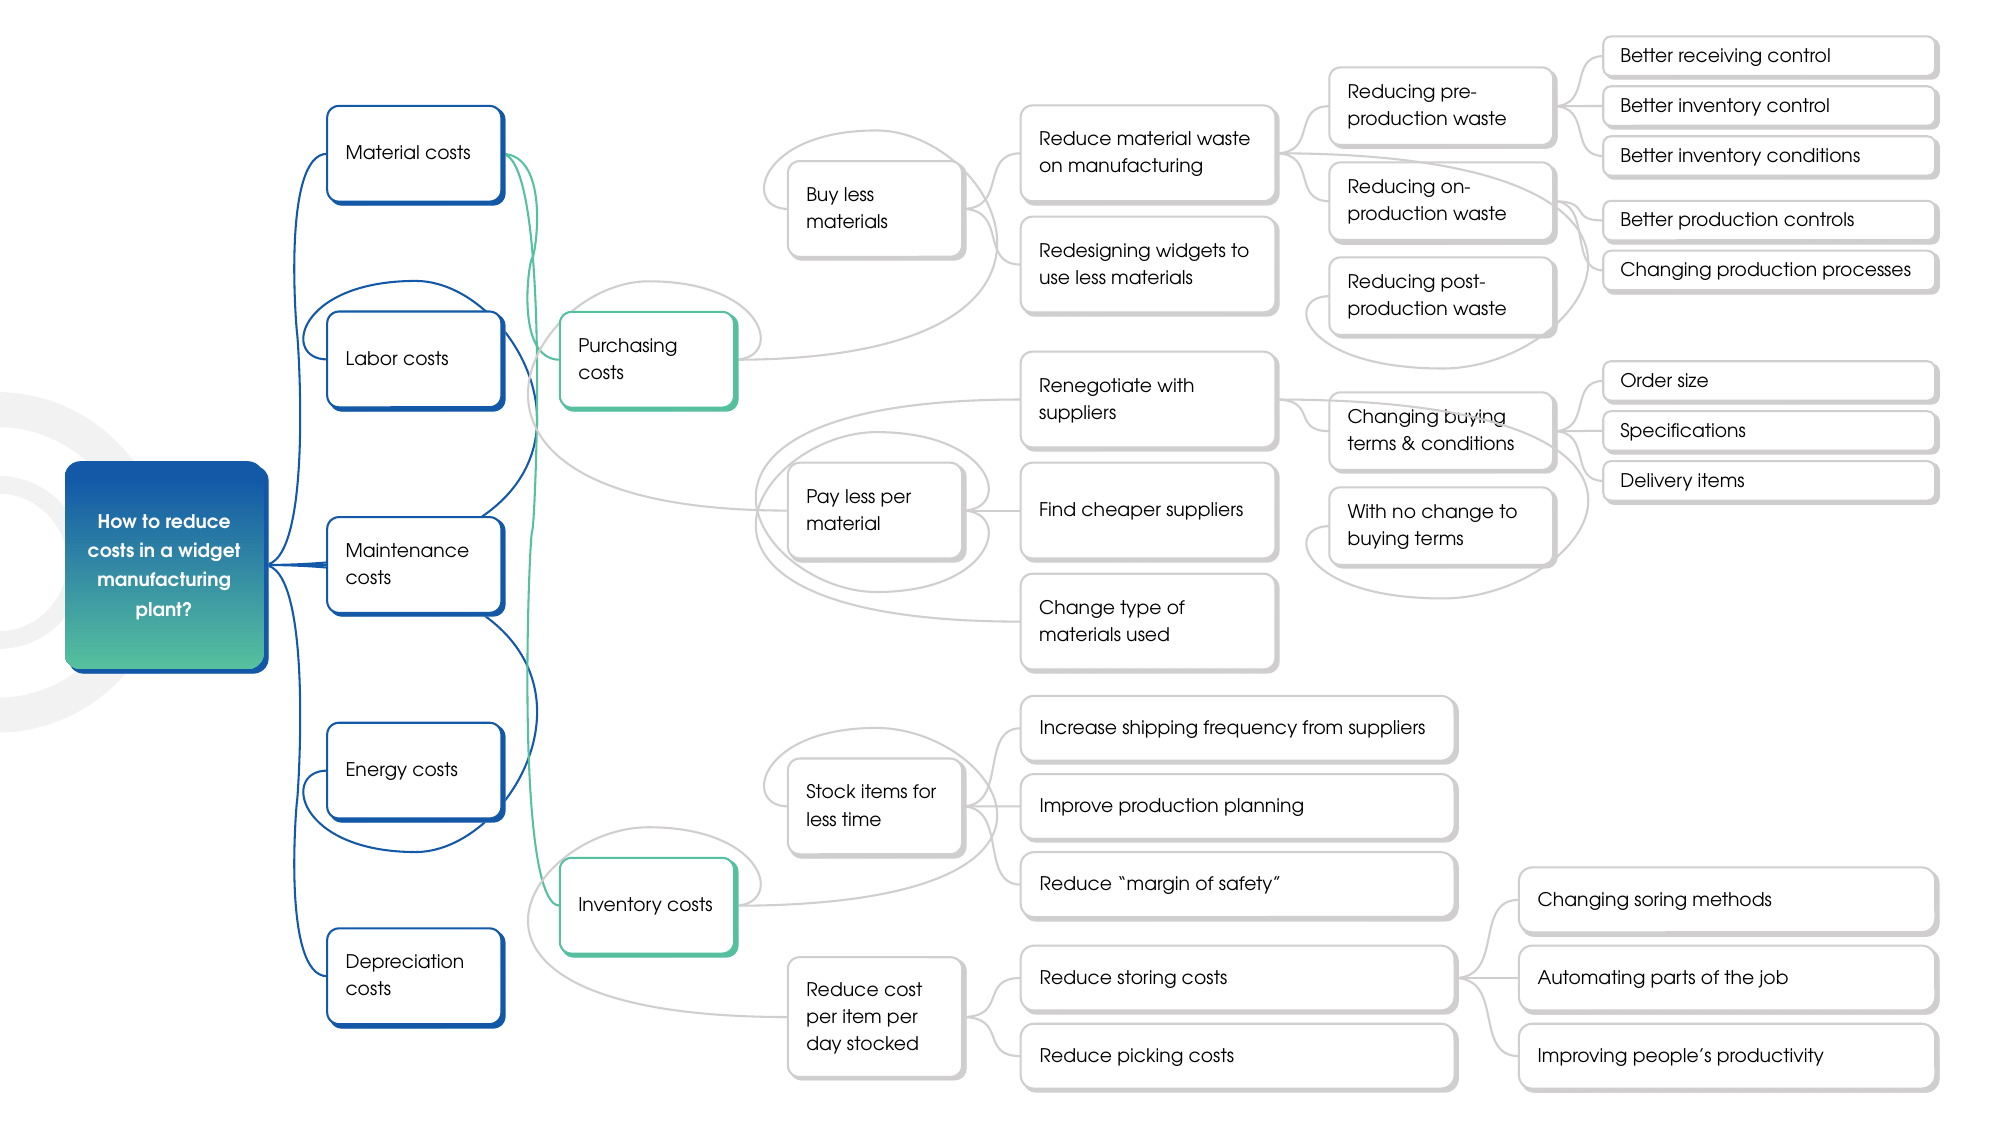

Better receiving control
Reducing pre-production waste
Better inventory control
Reduce material waste on manufacturing
Material costs
Better inventory conditions
Buy less materials
Reducing on-production waste
Better production controls
Redesigning widgets to use less materials
Changing production processes
Reducing post-production waste
Labor costs
Purchasing costs
Renegotiate with suppliers
Order size
Changing buying terms & conditions
Specifications
How to reduce costs in a widget manufacturing plant?
Delivery items
Find cheaper suppliers
Pay less per material

With no change to buying terms
Maintenance costs
Change type of materials used
Increase shipping frequency from suppliers
Energy costs
Stock items for less time
Improve production planning
Reduce “margin of safety”
Inventory costs
Changing soring methods
Depreciation costs
Reduce storing costs
Automating parts of the job
Reduce cost per item per day stocked
Reduce picking costs
Improving people’s productivity